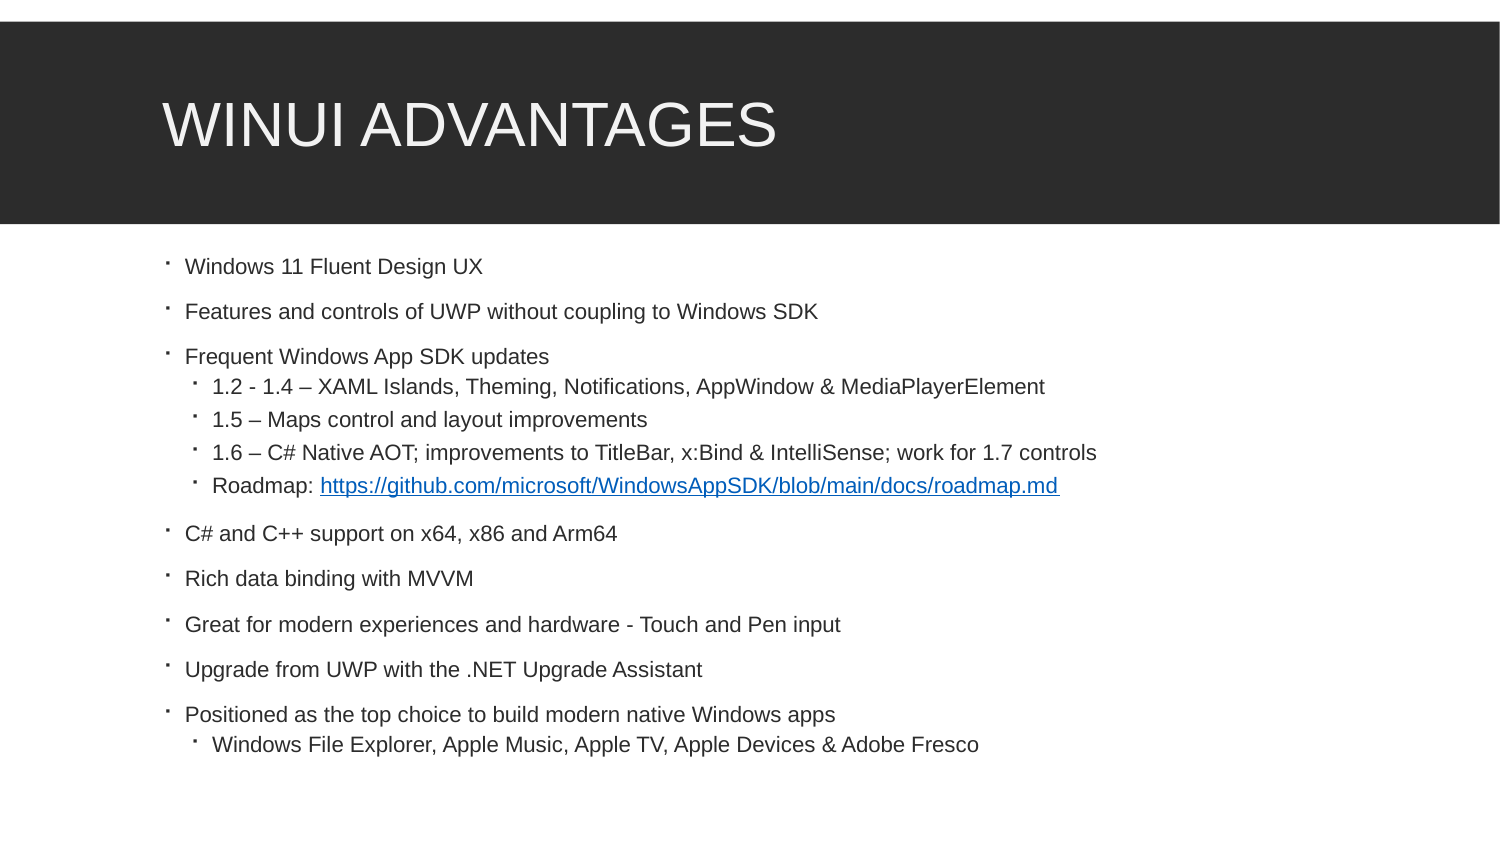

# WinUI Advantages
Windows 11 Fluent Design UX
Features and controls of UWP without coupling to Windows SDK
Frequent Windows App SDK updates
1.2 - 1.4 – XAML Islands, Theming, Notifications, AppWindow & MediaPlayerElement
1.5 – Maps control and layout improvements
1.6 – C# Native AOT; improvements to TitleBar, x:Bind & IntelliSense; work for 1.7 controls
Roadmap: https://github.com/microsoft/WindowsAppSDK/blob/main/docs/roadmap.md
C# and C++ support on x64, x86 and Arm64
Rich data binding with MVVM
Great for modern experiences and hardware - Touch and Pen input
Upgrade from UWP with the .NET Upgrade Assistant
Positioned as the top choice to build modern native Windows apps
Windows File Explorer, Apple Music, Apple TV, Apple Devices & Adobe Fresco